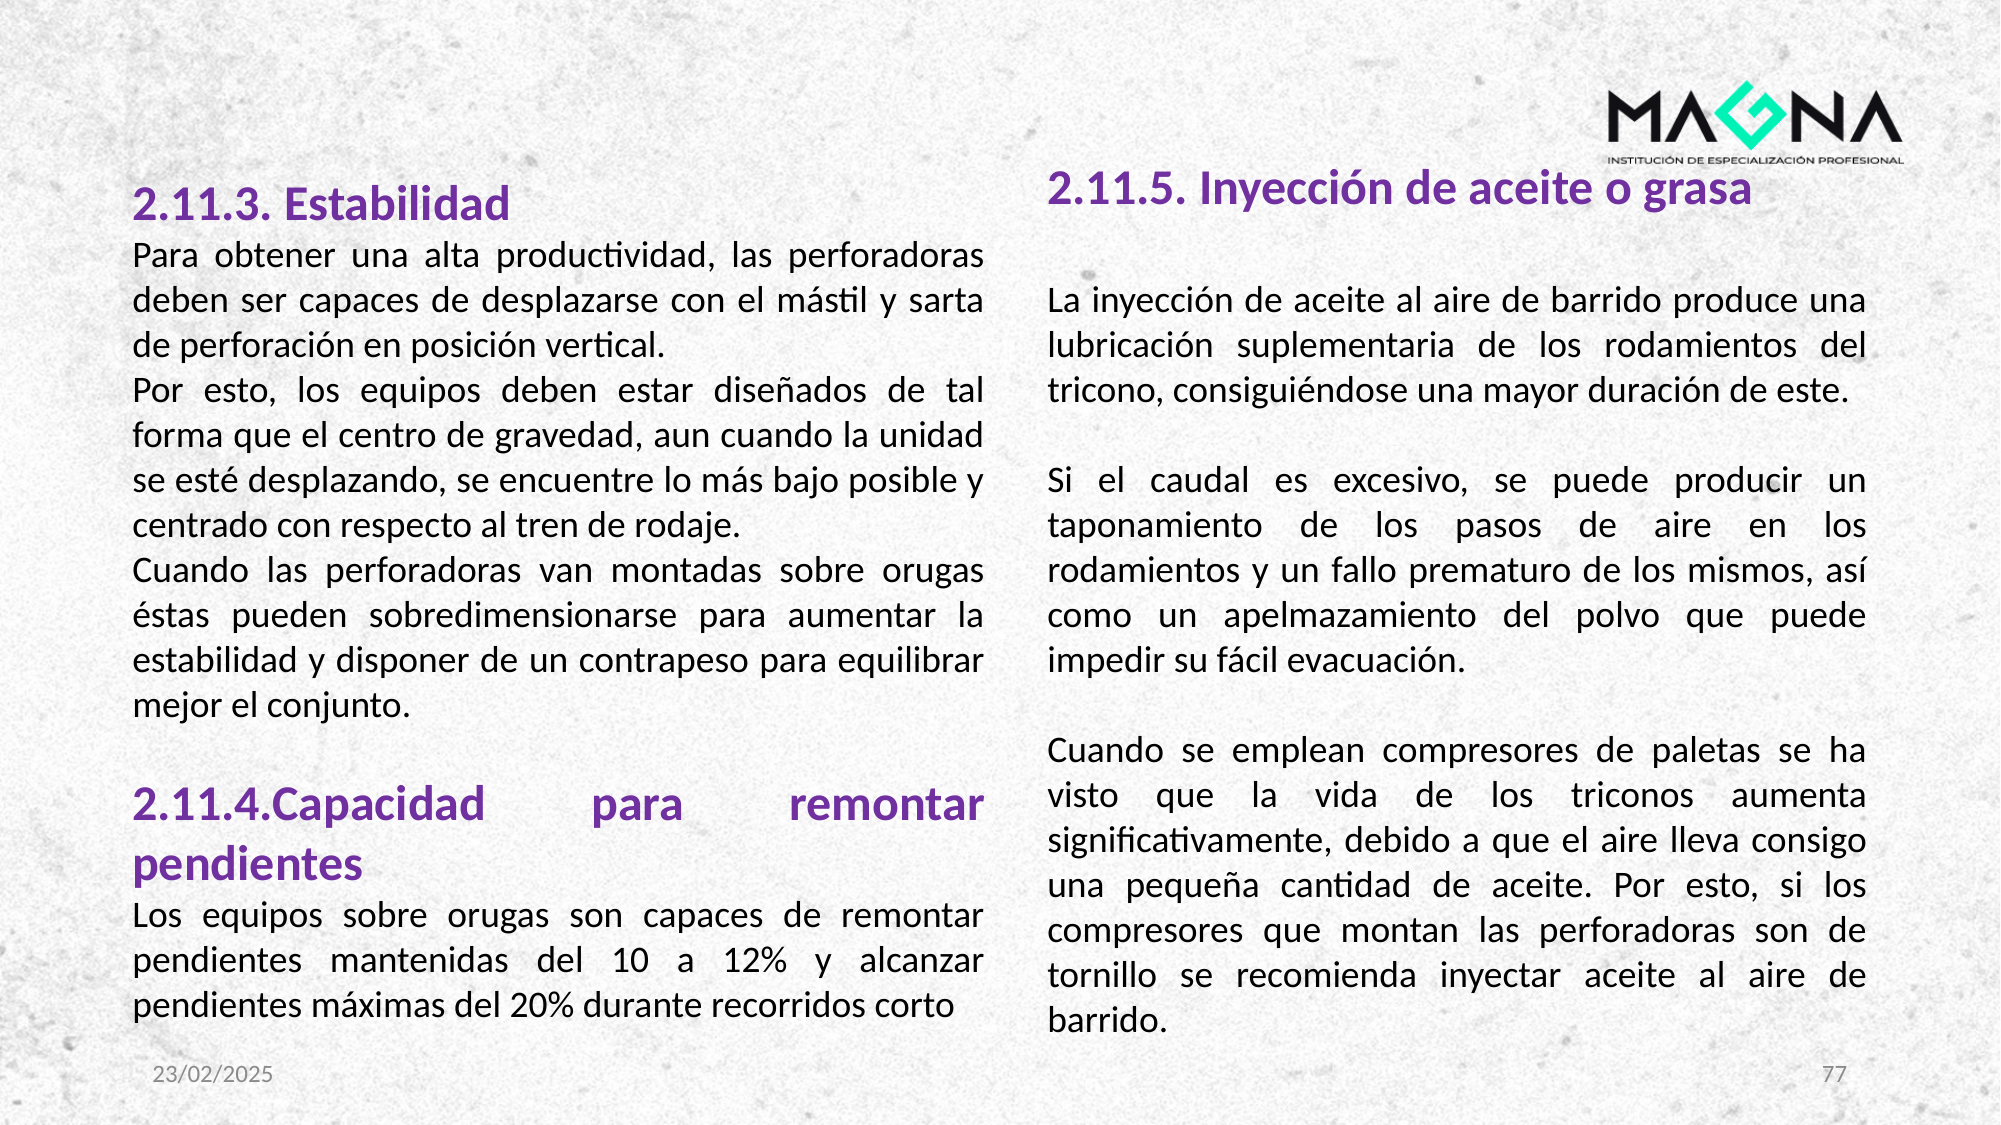

2.11.5. Inyección de aceite o grasa

La inyección de aceite al aire de barrido produce una lubricación suplementaria de los rodamientos del tricono, consiguiéndose una mayor duración de este.

Si el caudal es excesivo, se puede producir un taponamiento de los pasos de aire en los rodamientos y un fallo prematuro de los mismos, así como un apelmazamiento del polvo que puede impedir su fácil evacuación.

Cuando se emplean compresores de paletas se ha visto que la vida de los triconos aumenta significativamente, debido a que el aire lleva consigo una pequeña cantidad de aceite. Por esto, si los compresores que montan las perforadoras son de tornillo se recomienda inyectar aceite al aire de barrido.
2.11.3. Estabilidad
Para obtener una alta productividad, las perforadoras deben ser capaces de desplazarse con el mástil y sarta de perforación en posición vertical.
Por esto, los equipos deben estar diseñados de tal forma que el centro de gravedad, aun cuando la unidad se esté desplazando, se encuentre lo más bajo posible y centrado con respecto al tren de rodaje.
Cuando las perforadoras van montadas sobre orugas éstas pueden sobredimensionarse para aumentar la estabilidad y disponer de un contrapeso para equilibrar mejor el conjunto.

2.11.4.Capacidad para remontar pendientes
Los equipos sobre orugas son capaces de remontar pendientes mantenidas del 10 a 12% y alcanzar pendientes máximas del 20% durante recorridos corto
23/02/2025
77